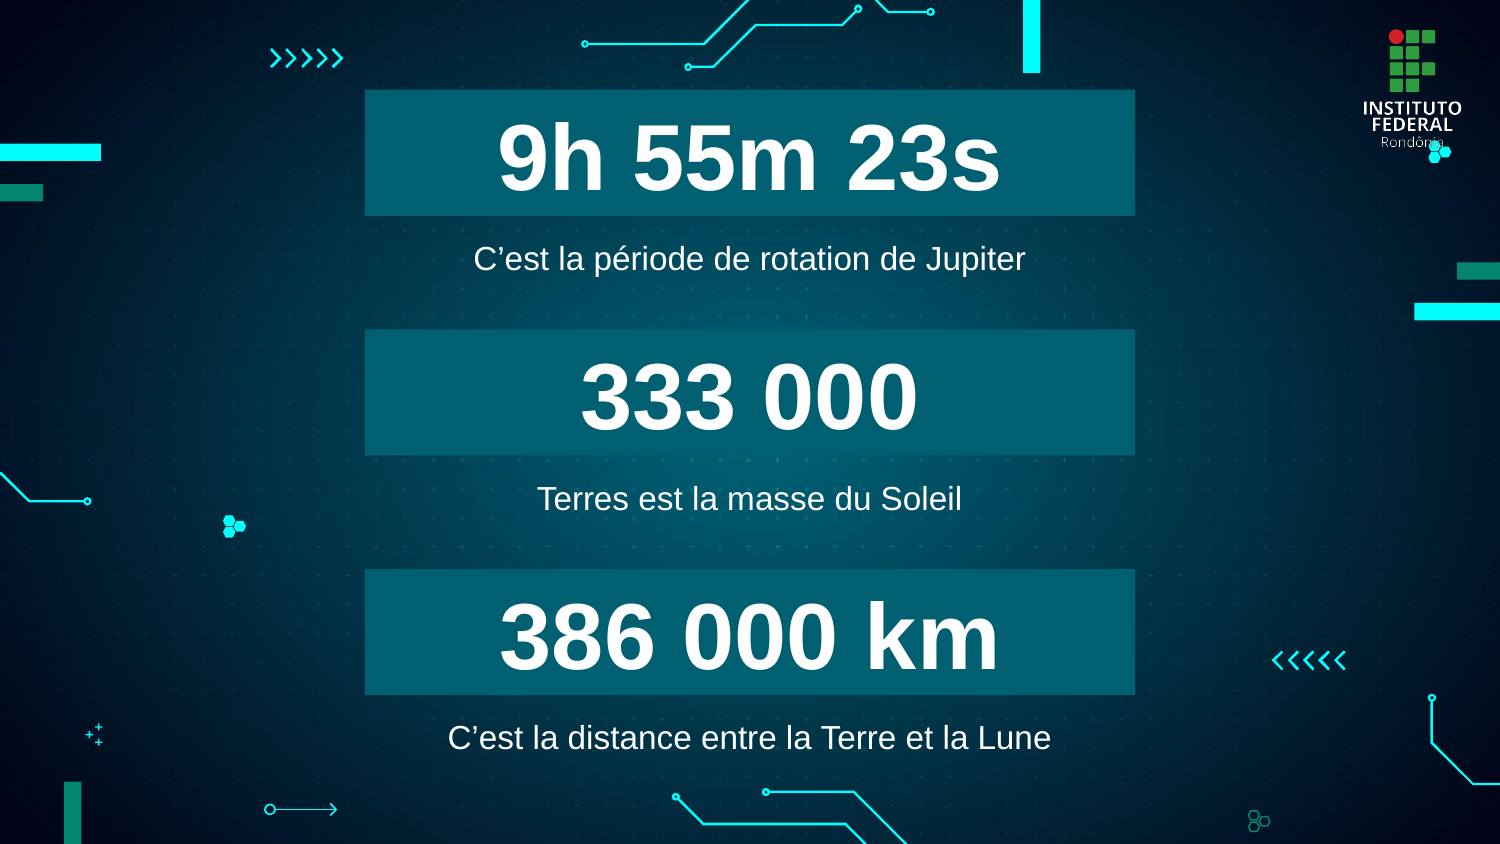

# 9h 55m 23s
C’est la période de rotation de Jupiter
333 000
Terres est la masse du Soleil

386 000 km

C’est la distance entre la Terre et la Lune